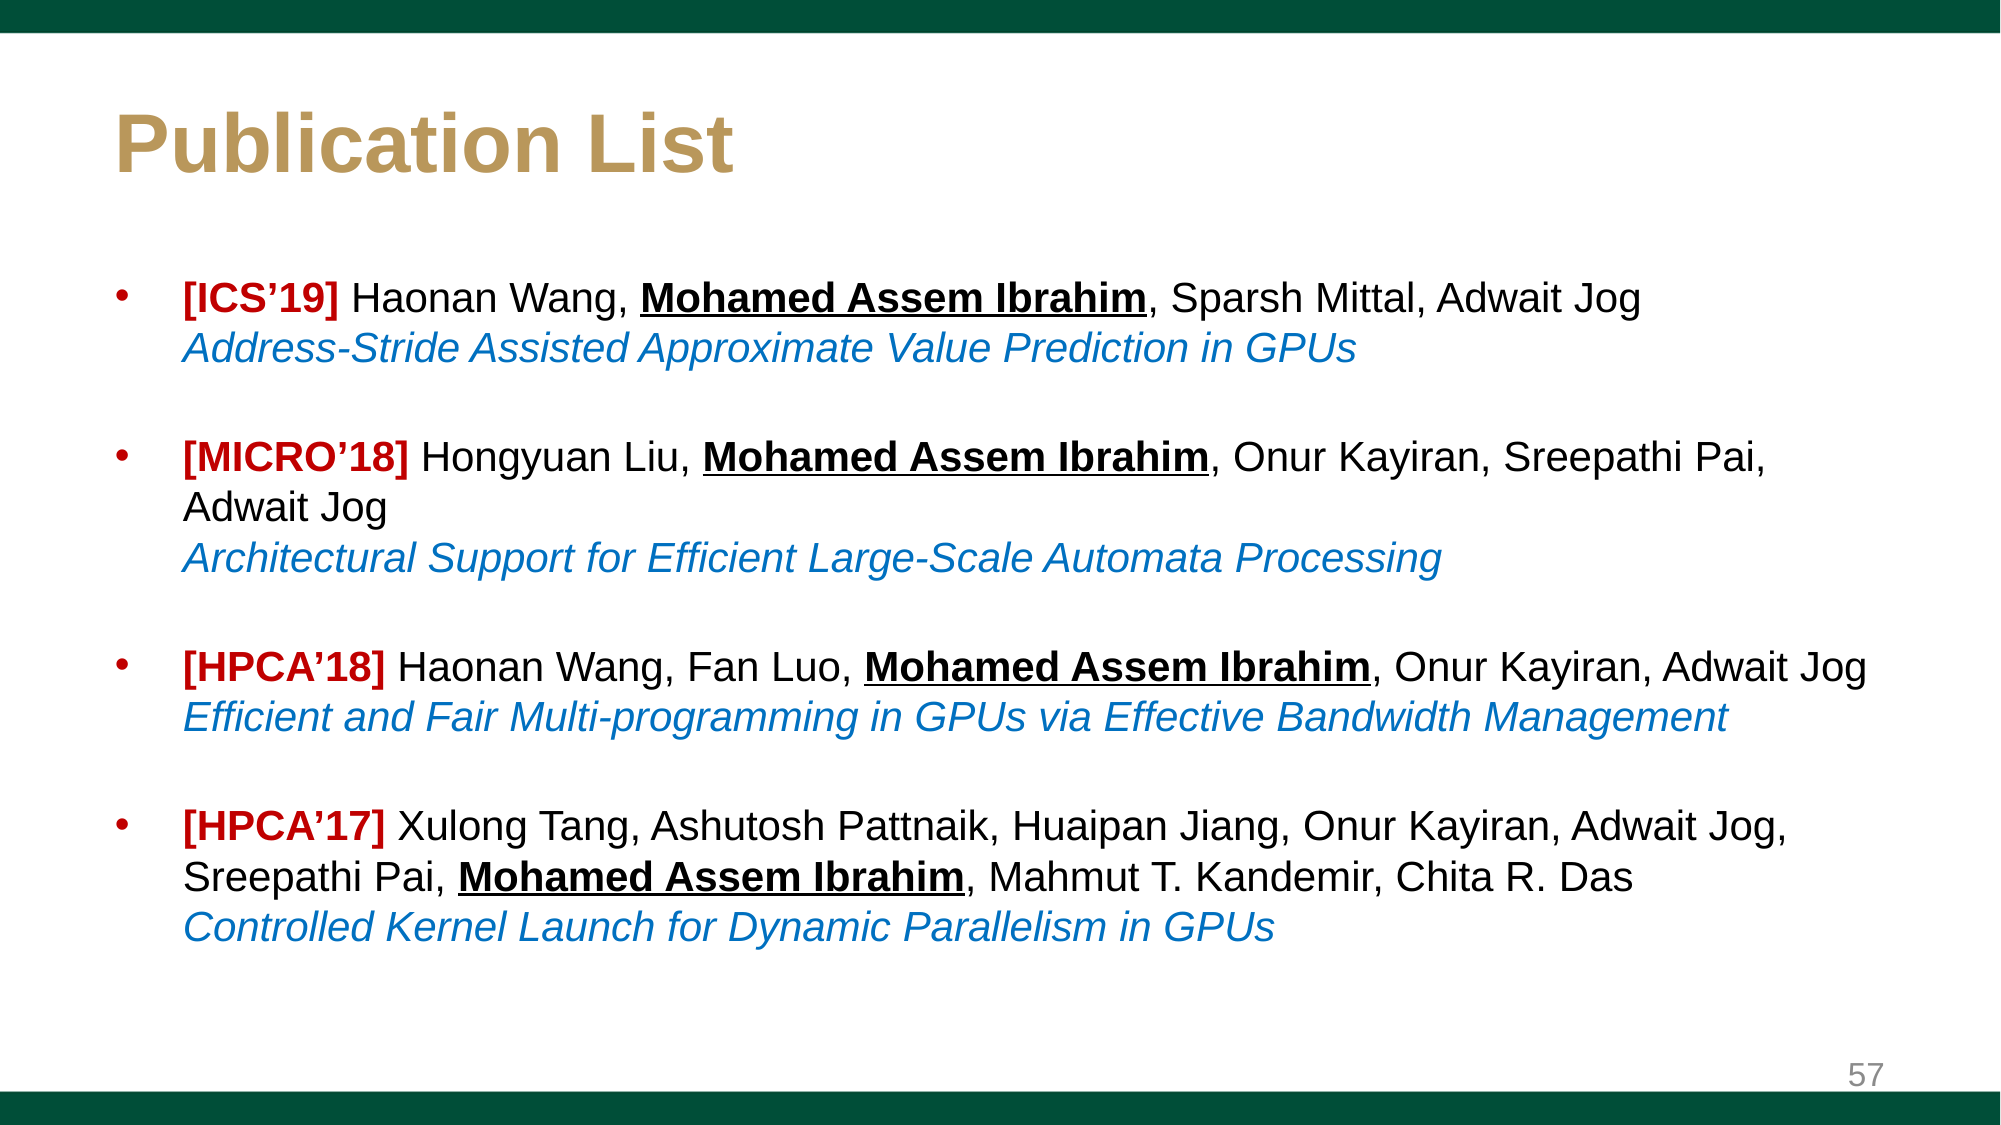

# Publication List
[ICS’19] Haonan Wang, Mohamed Assem Ibrahim, Sparsh Mittal, Adwait Jog
Address-Stride Assisted Approximate Value Prediction in GPUs
[MICRO’18] Hongyuan Liu, Mohamed Assem Ibrahim, Onur Kayiran, Sreepathi Pai, Adwait Jog
Architectural Support for Efficient Large-Scale Automata Processing
[HPCA’18] Haonan Wang, Fan Luo, Mohamed Assem Ibrahim, Onur Kayiran, Adwait Jog
Efficient and Fair Multi-programming in GPUs via Effective Bandwidth Management
[HPCA’17] Xulong Tang, Ashutosh Pattnaik, Huaipan Jiang, Onur Kayiran, Adwait Jog, Sreepathi Pai, Mohamed Assem Ibrahim, Mahmut T. Kandemir, Chita R. Das
Controlled Kernel Launch for Dynamic Parallelism in GPUs

57